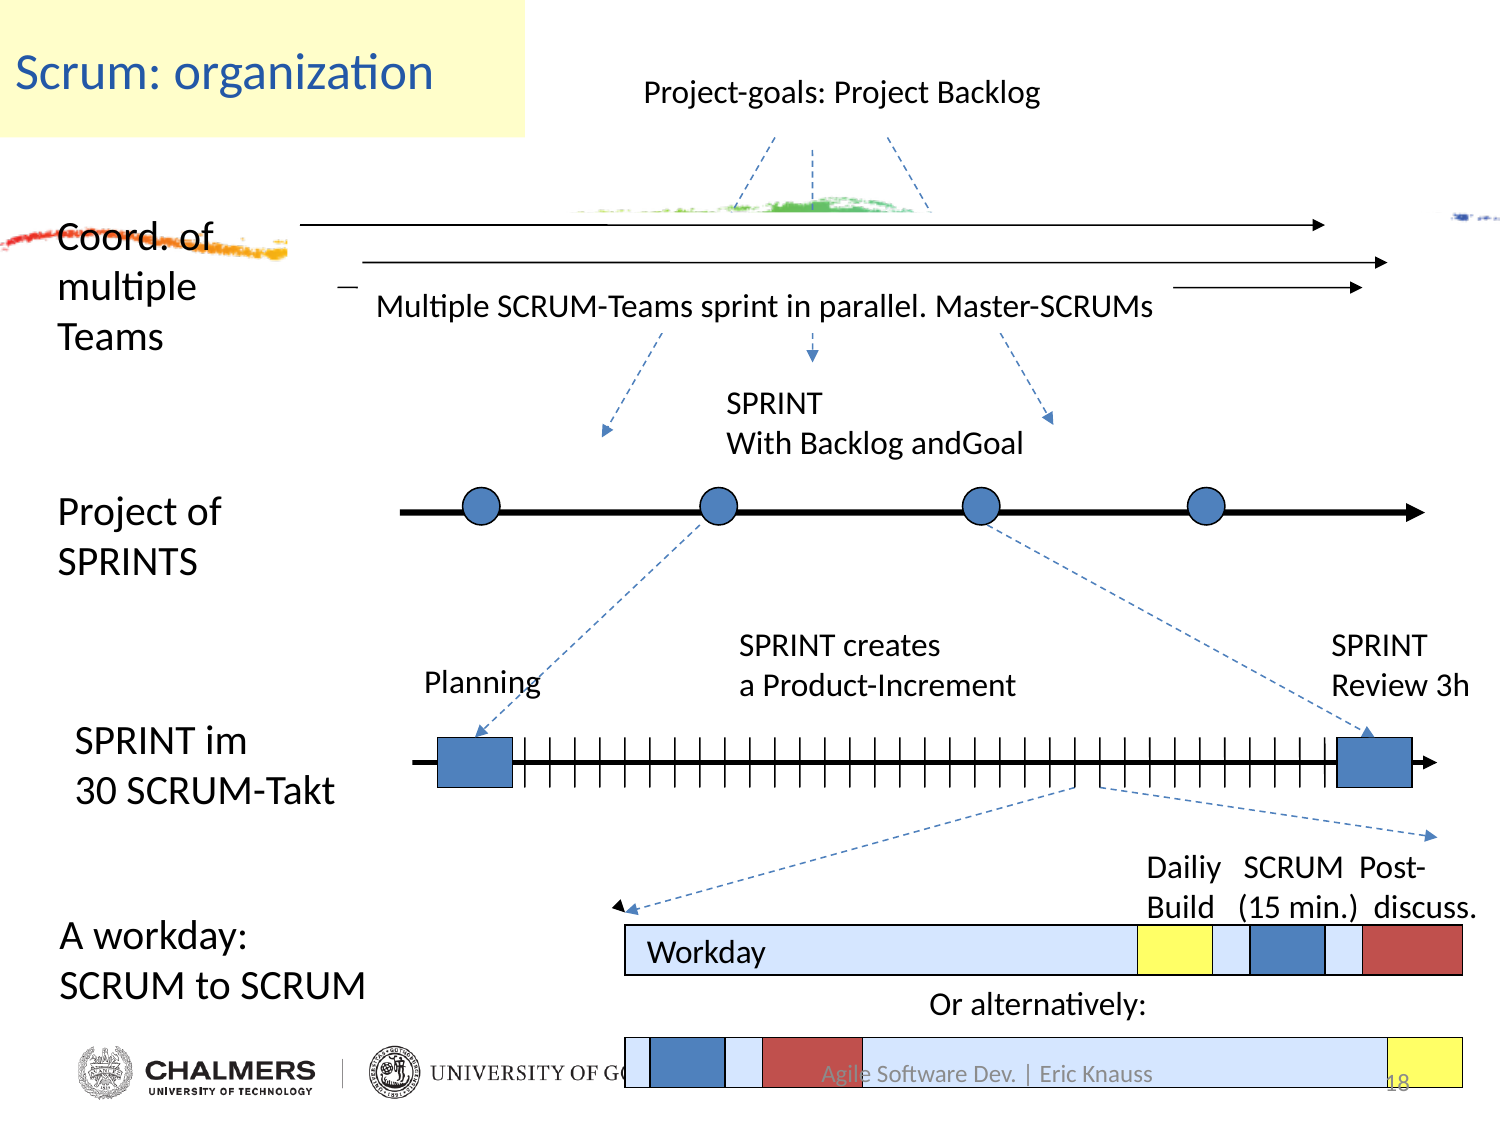

Scrum: organization
Project-goals: Project Backlog

SPRINT
With Backlog andGoal
Project of
SPRINTS

Coord. of
multiple
Teams

Multiple SCRUM-Teams sprint in parallel. Master-SCRUMs

SPRINT
Review 3h
Planning
SPRINT im
30 SCRUM-Takt

SPRINT creates
a Product-Increment

Dailiy   SCRUM  Post-
Build   (15 min.)  discuss.
A workday:
SCRUM to SCRUM

Workday

Or alternatively:

Agile Software Dev. | Eric Knauss
18